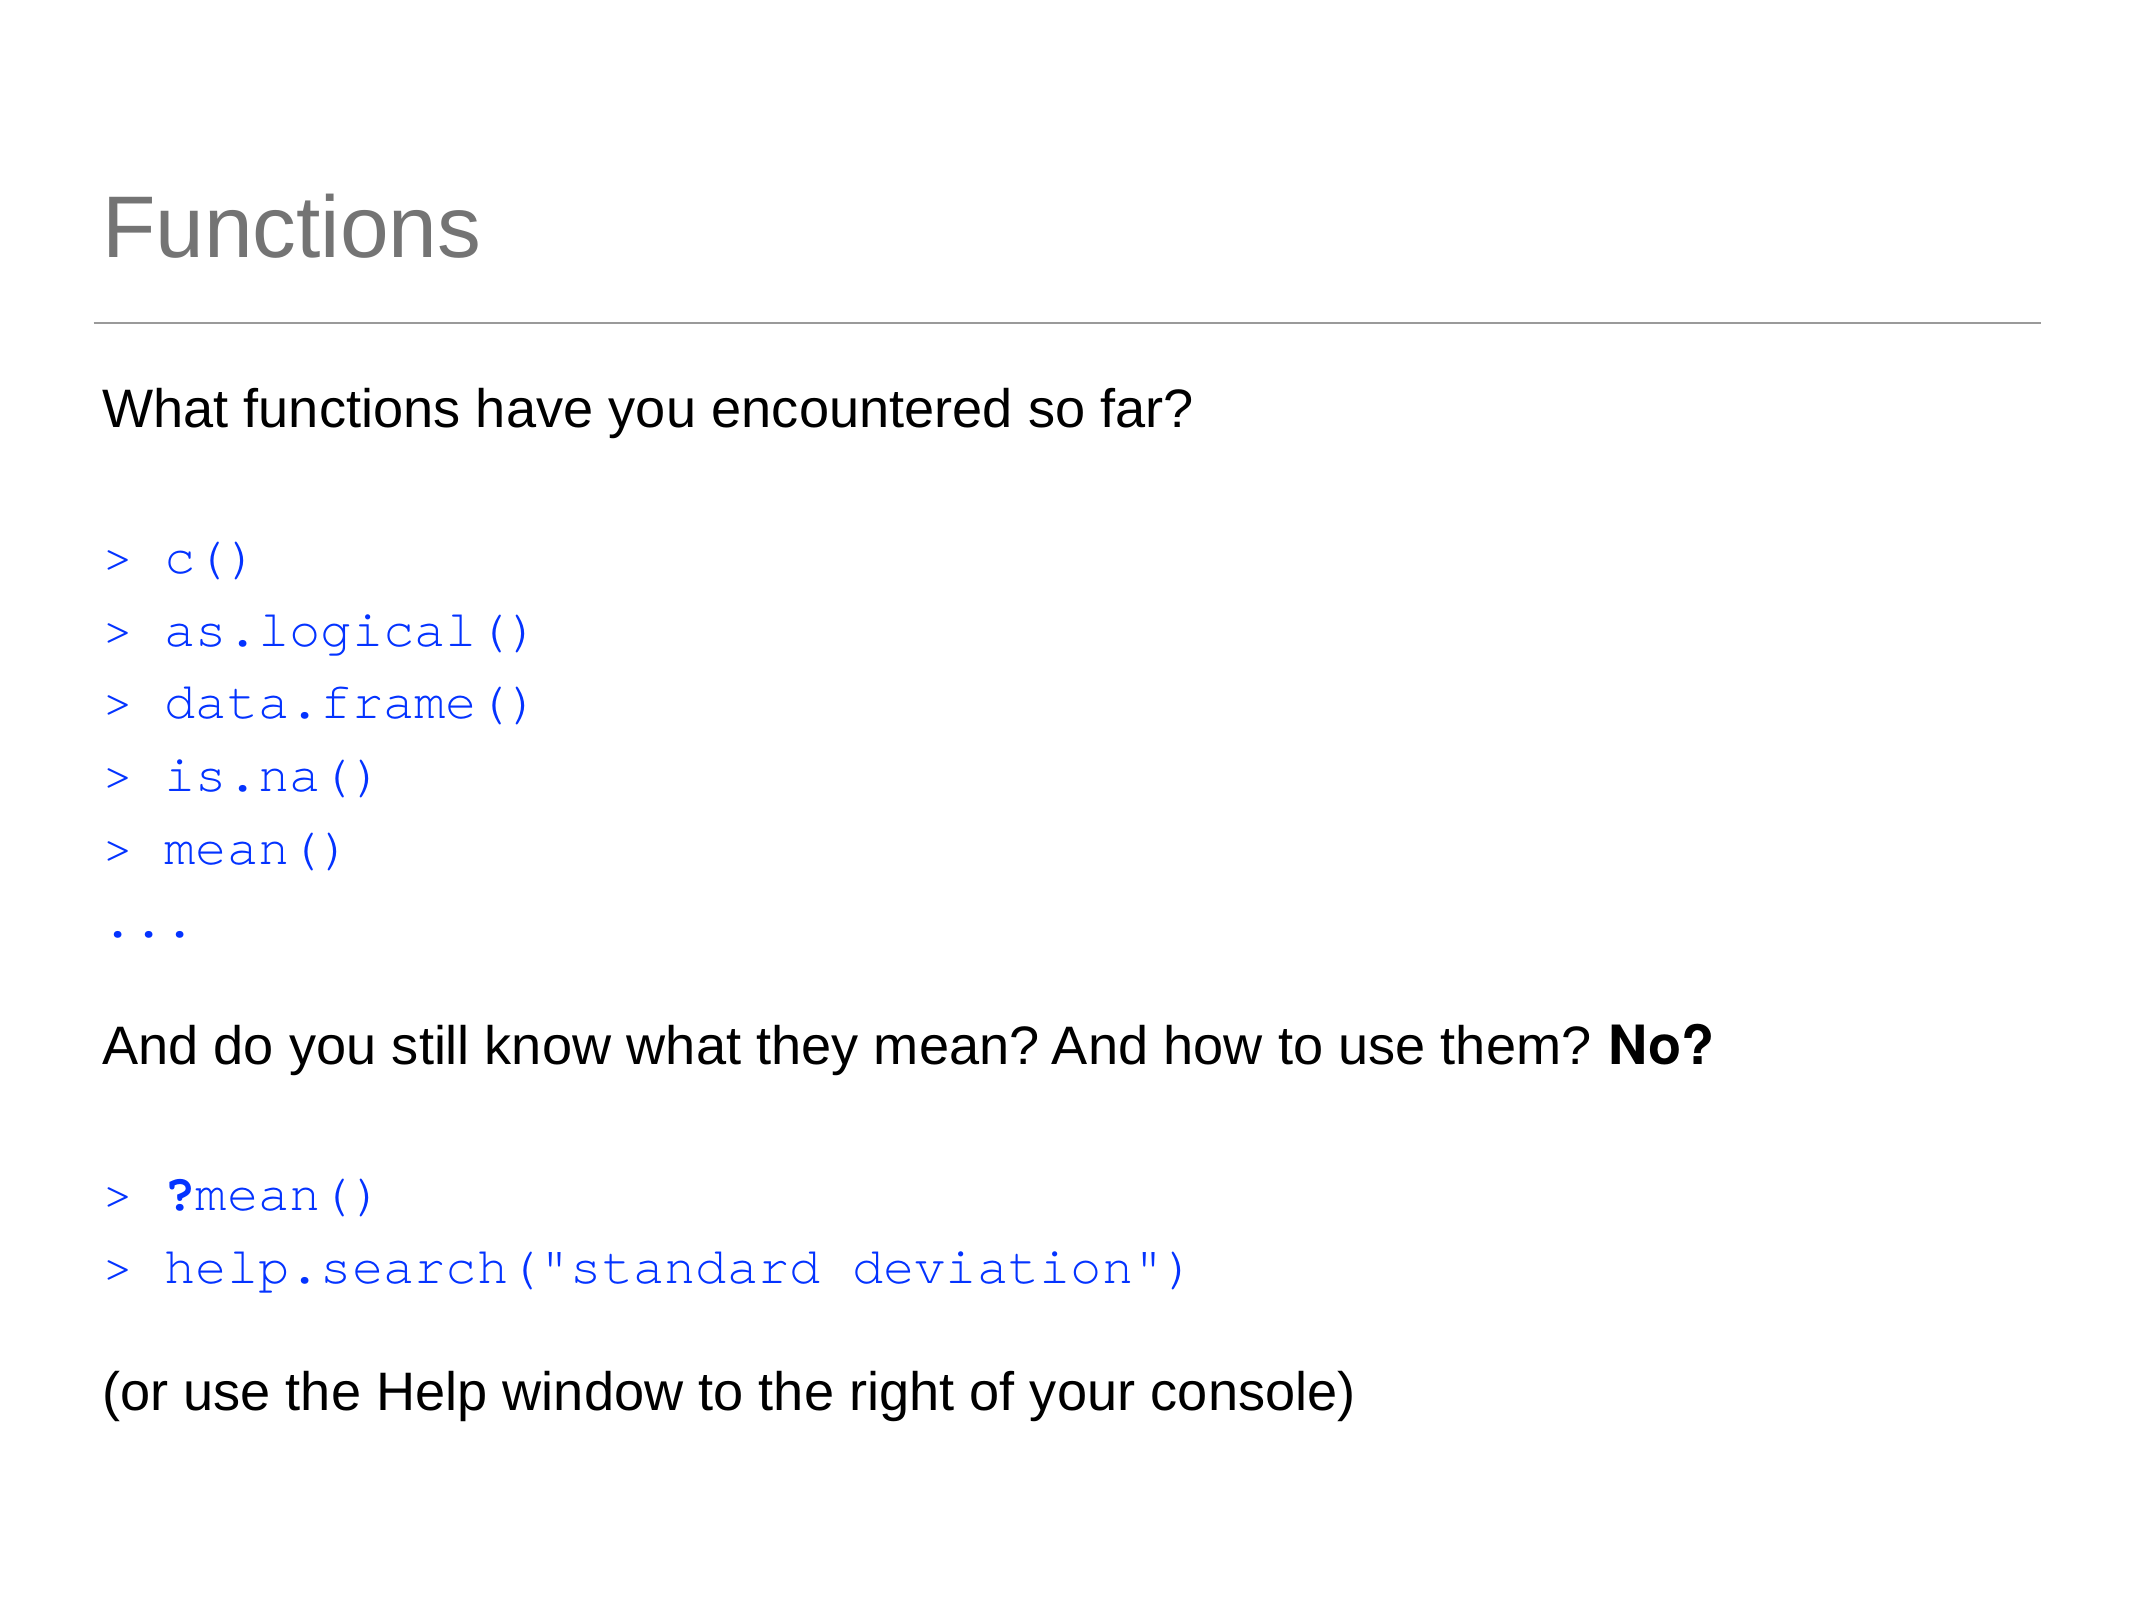

# Functions
What functions have you encountered so far?

> c()
> as.logical()
> data.frame()
> is.na()
> mean()
...
And do you still know what they mean? And how to use them? No?

> ?mean()
> help.search("standard deviation")
(or use the Help window to the right of your console)